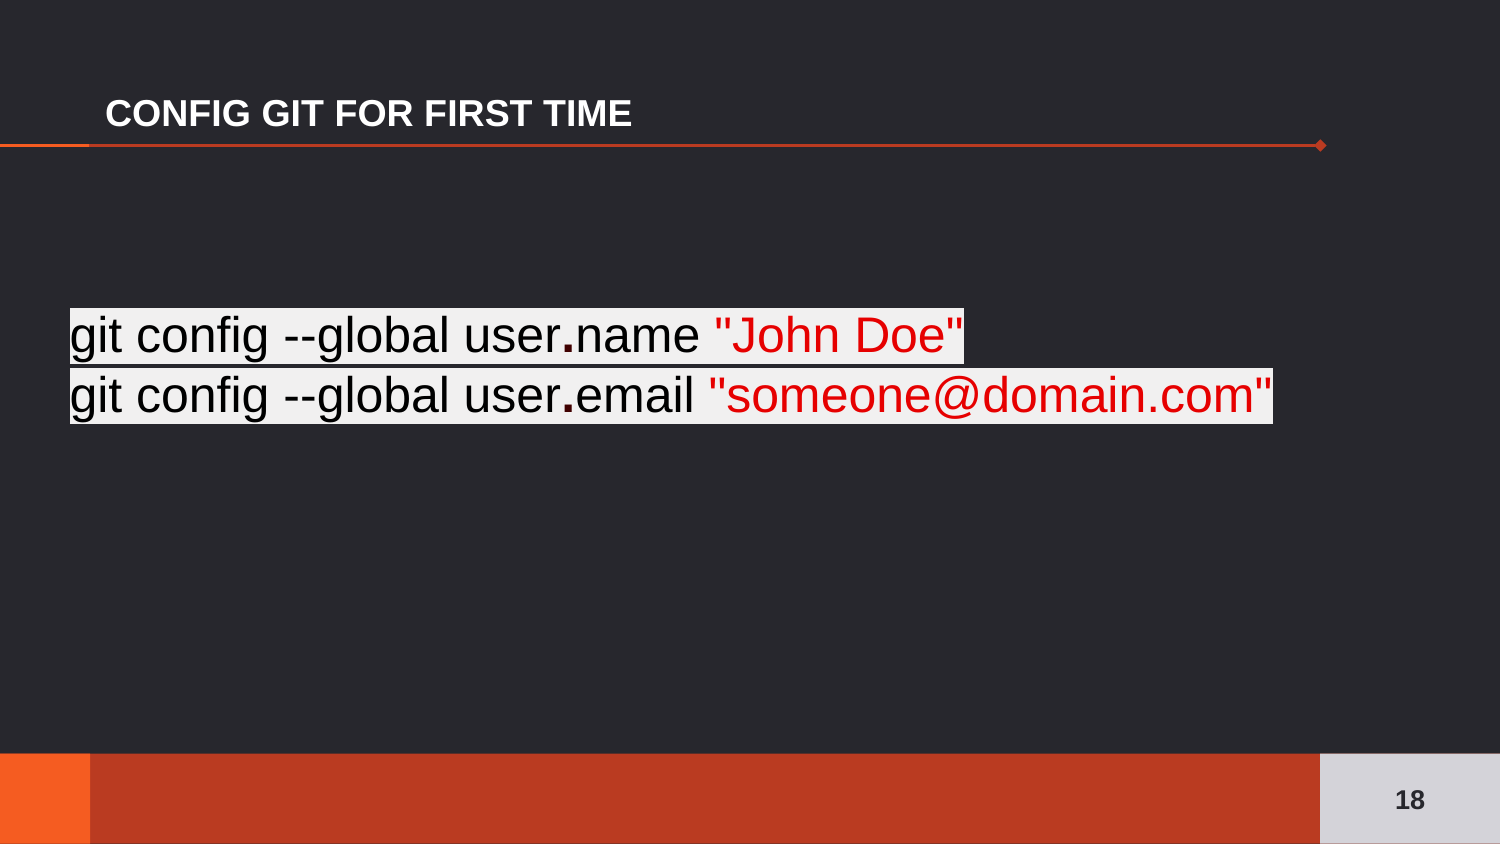

# CONFIG GIT FOR FIRST TIME
git config --global user.name "John Doe"
git config --global user.email "someone@domain.com"
18